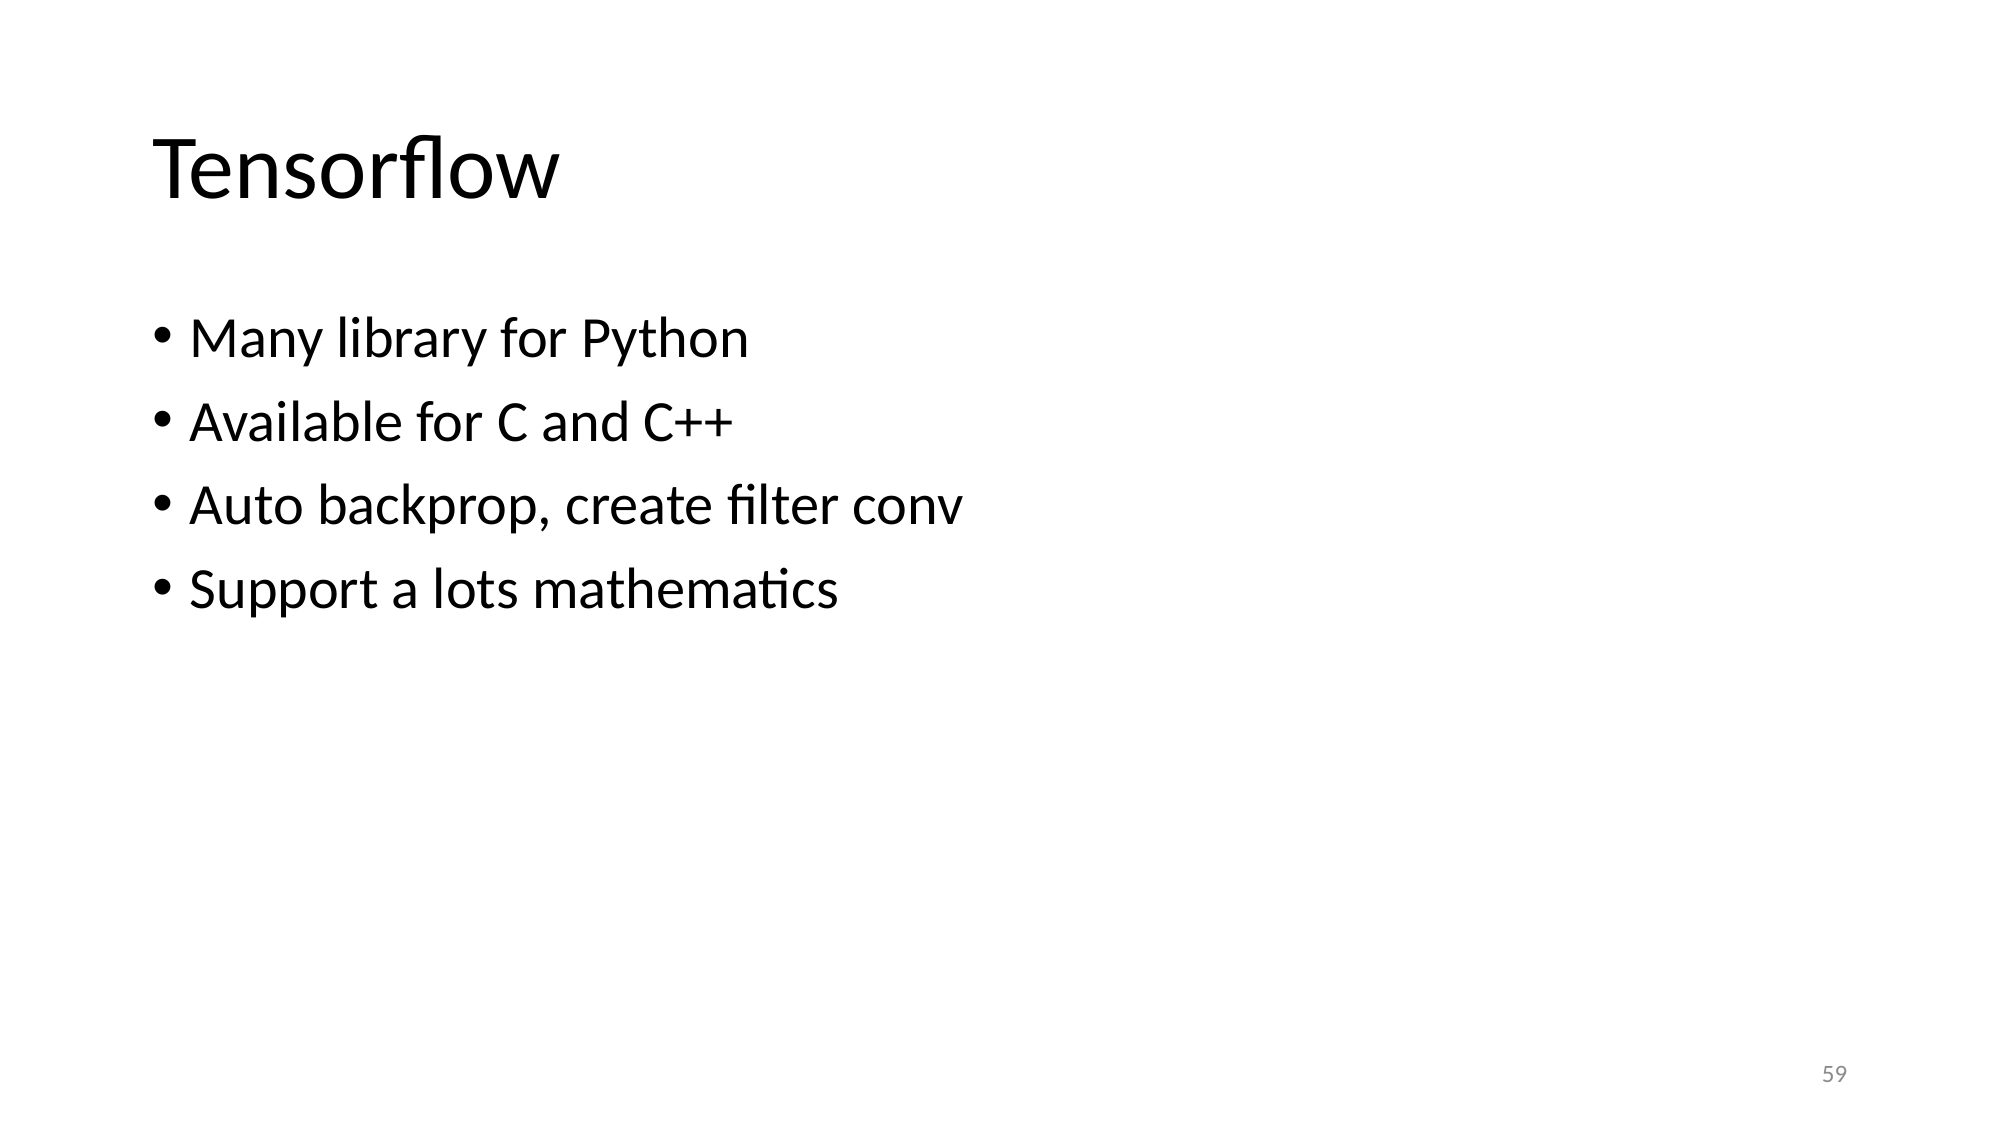

# Tensorflow
Many library for Python
Available for C and C++
Auto backprop, create filter conv
Support a lots mathematics
59